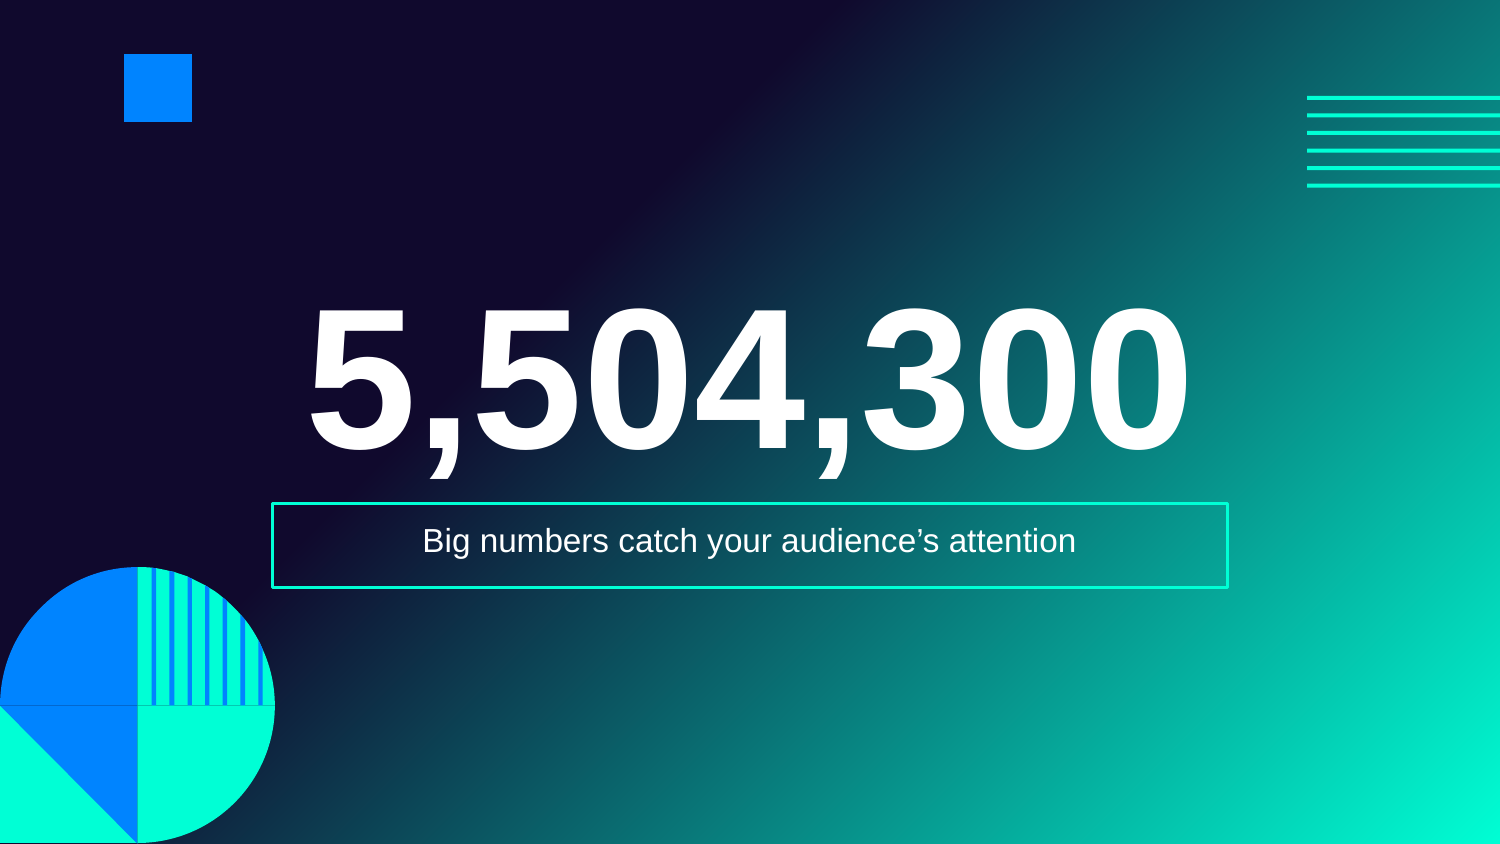

# 5,504,300
Big numbers catch your audience’s attention